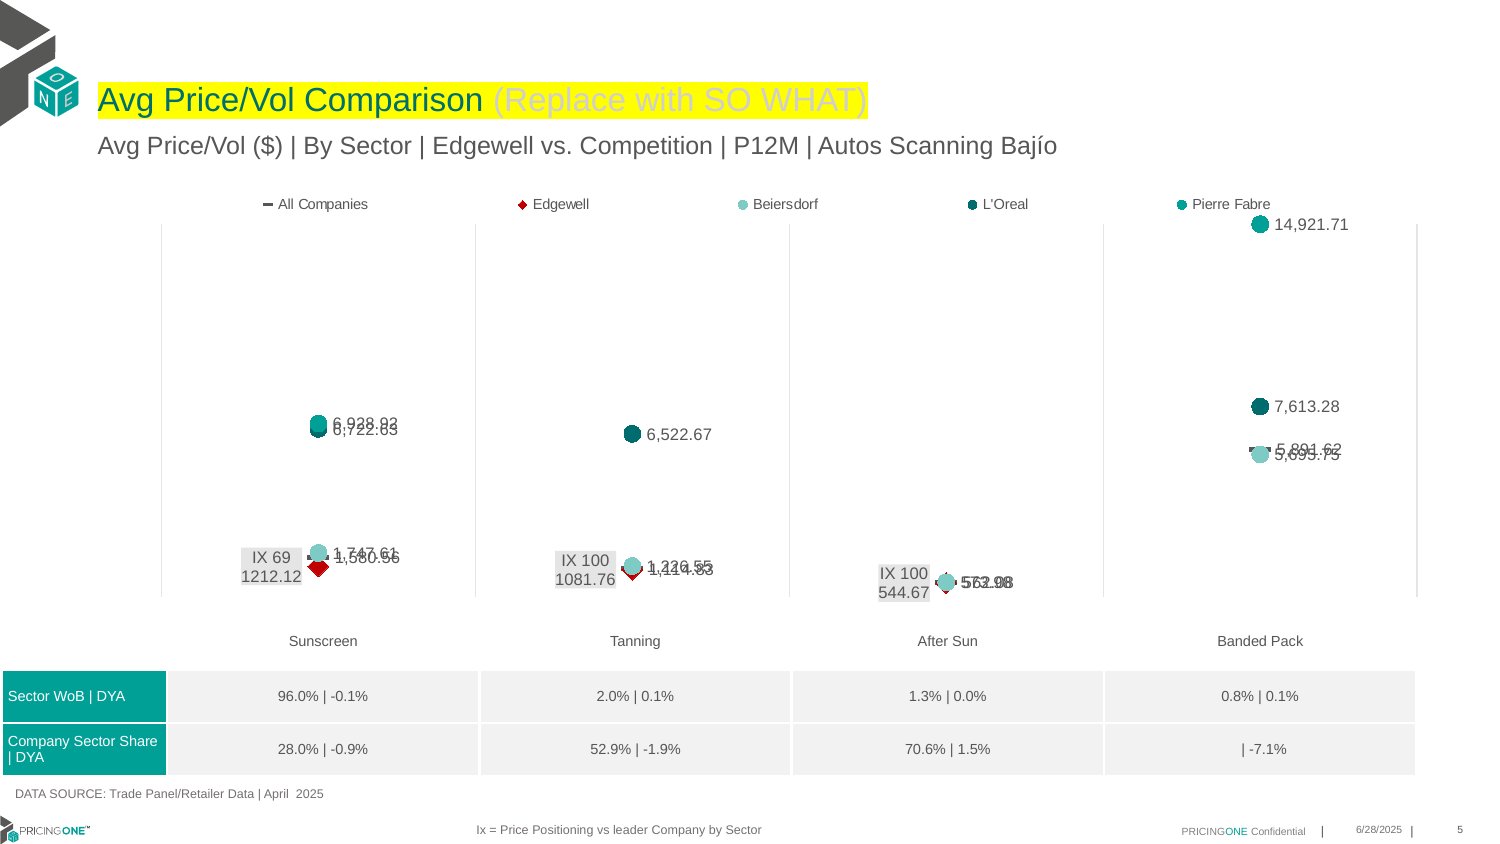

# Avg Price/Vol Comparison (Replace with SO WHAT)
Avg Price/Vol ($) | By Sector | Edgewell vs. Competition | P12M | Autos Scanning Bajío

### Chart

| Category | All Companies | Edgewell | Beiersdorf | L'Oreal | Pierre Fabre |
|---|---|---|---|---|---|
| IX 69 | 1580.56 | 1212.12 | 1747.61 | 6722.63 | 6928.92 |
| IX 100 | 1114.83 | 1081.76 | 1226.55 | 6522.67 | None |
| IX 100 | 562.08 | 544.67 | 573.98 | None | None |
| IX 0 | 5891.62 | None | 5695.75 | 7613.28 | 14921.71 |
|  | Sunscreen | Tanning | After Sun | Banded Pack |
| --- | --- | --- | --- | --- |
| Sector WoB | DYA | 96.0% | -0.1% | 2.0% | 0.1% | 1.3% | 0.0% | 0.8% | 0.1% |
| Company Sector Share | DYA | 28.0% | -0.9% | 52.9% | -1.9% | 70.6% | 1.5% | | -7.1% |
DATA SOURCE: Trade Panel/Retailer Data | April  2025
Ix = Price Positioning vs leader Company by Sector
6/28/2025
5